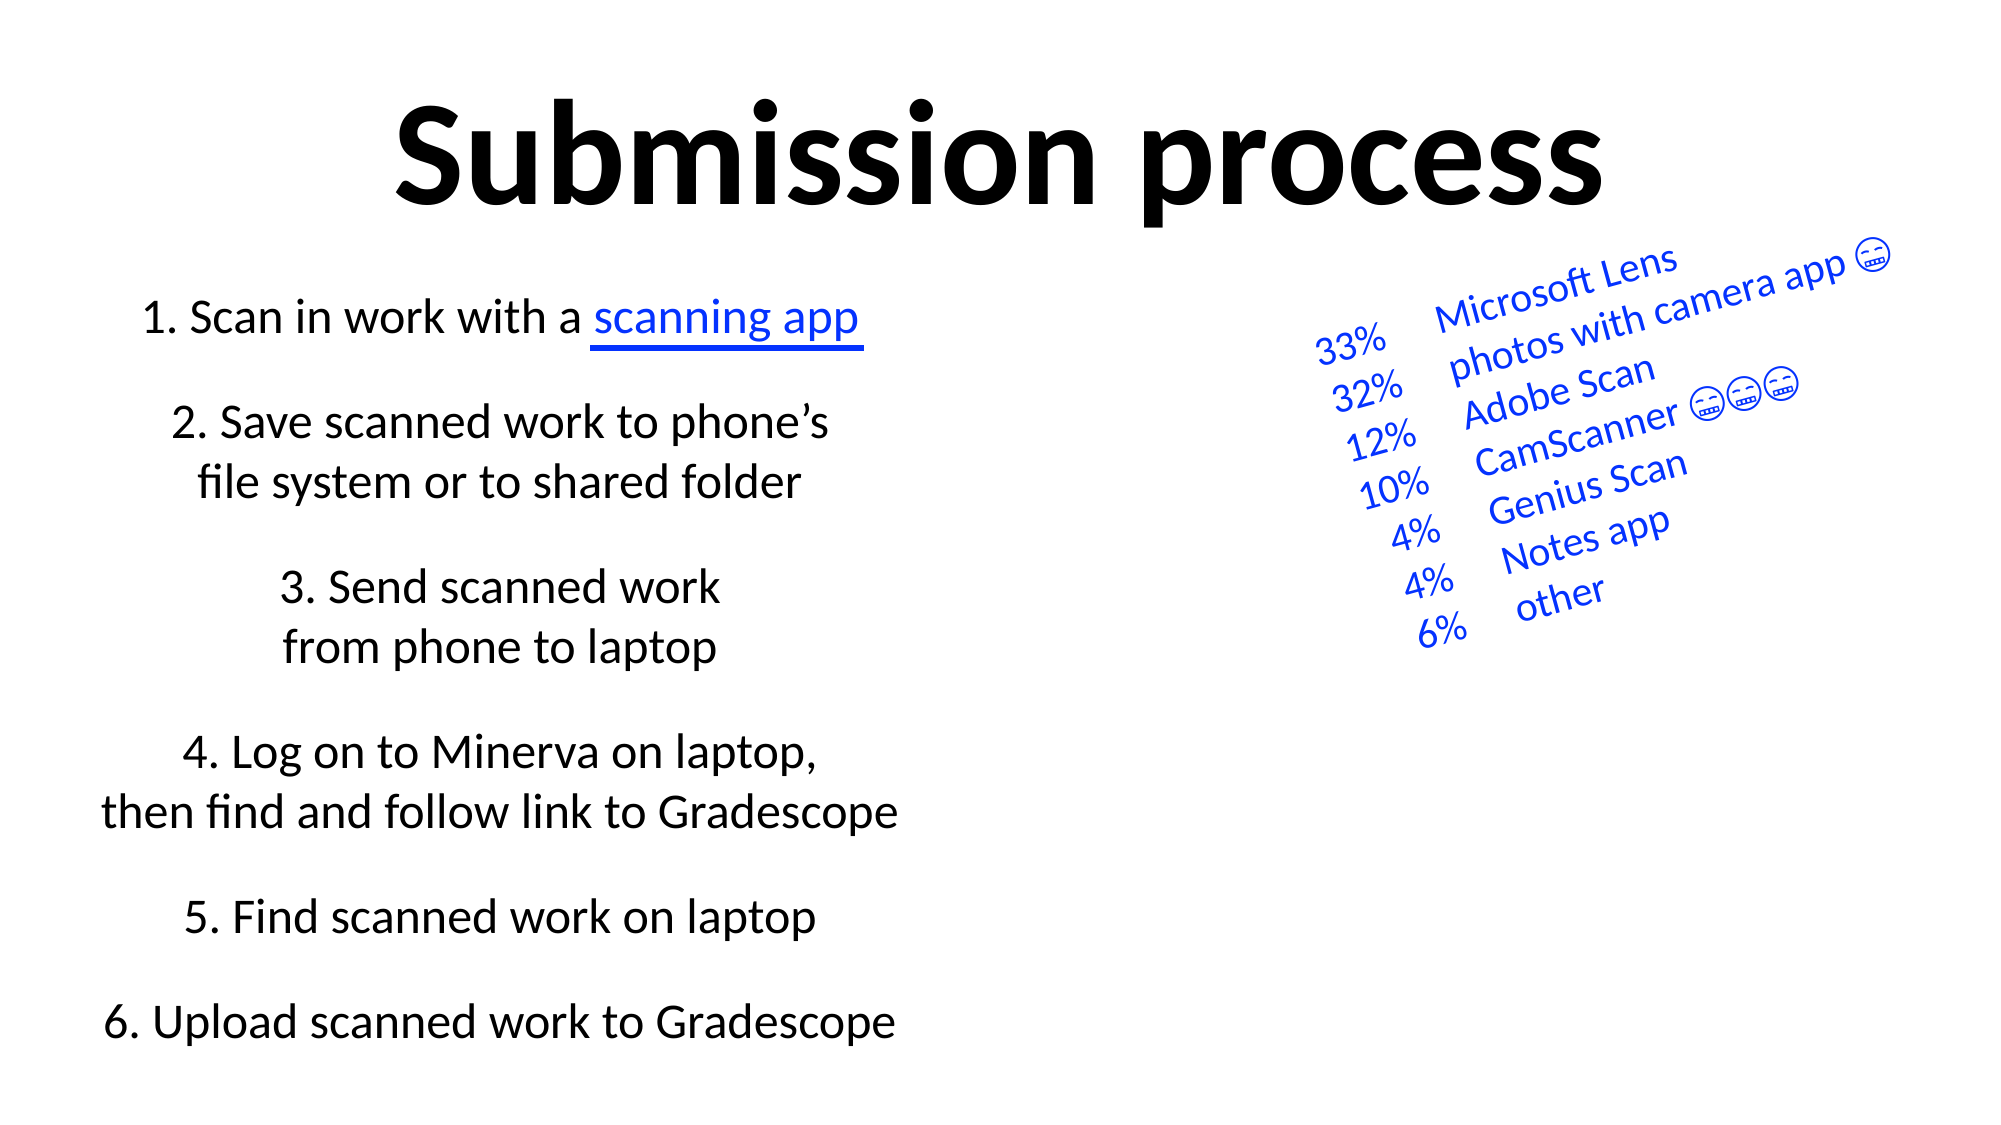

Submission process
   33%	Microsoft Lens
   32%	photos with camera app 😬
   12%	Adobe Scan
   10%	CamScanner 😬😬😬
     4%	Genius Scan
     4%	Notes app
     6%	other
1. Scan in work with a scanning app

2. Save scanned work to phone’s
file system or to shared folder

3. Send scanned work
from phone to laptop

4. Log on to Minerva on laptop,
then find and follow link to Gradescope

5. Find scanned work on laptop

6. Upload scanned work to Gradescope